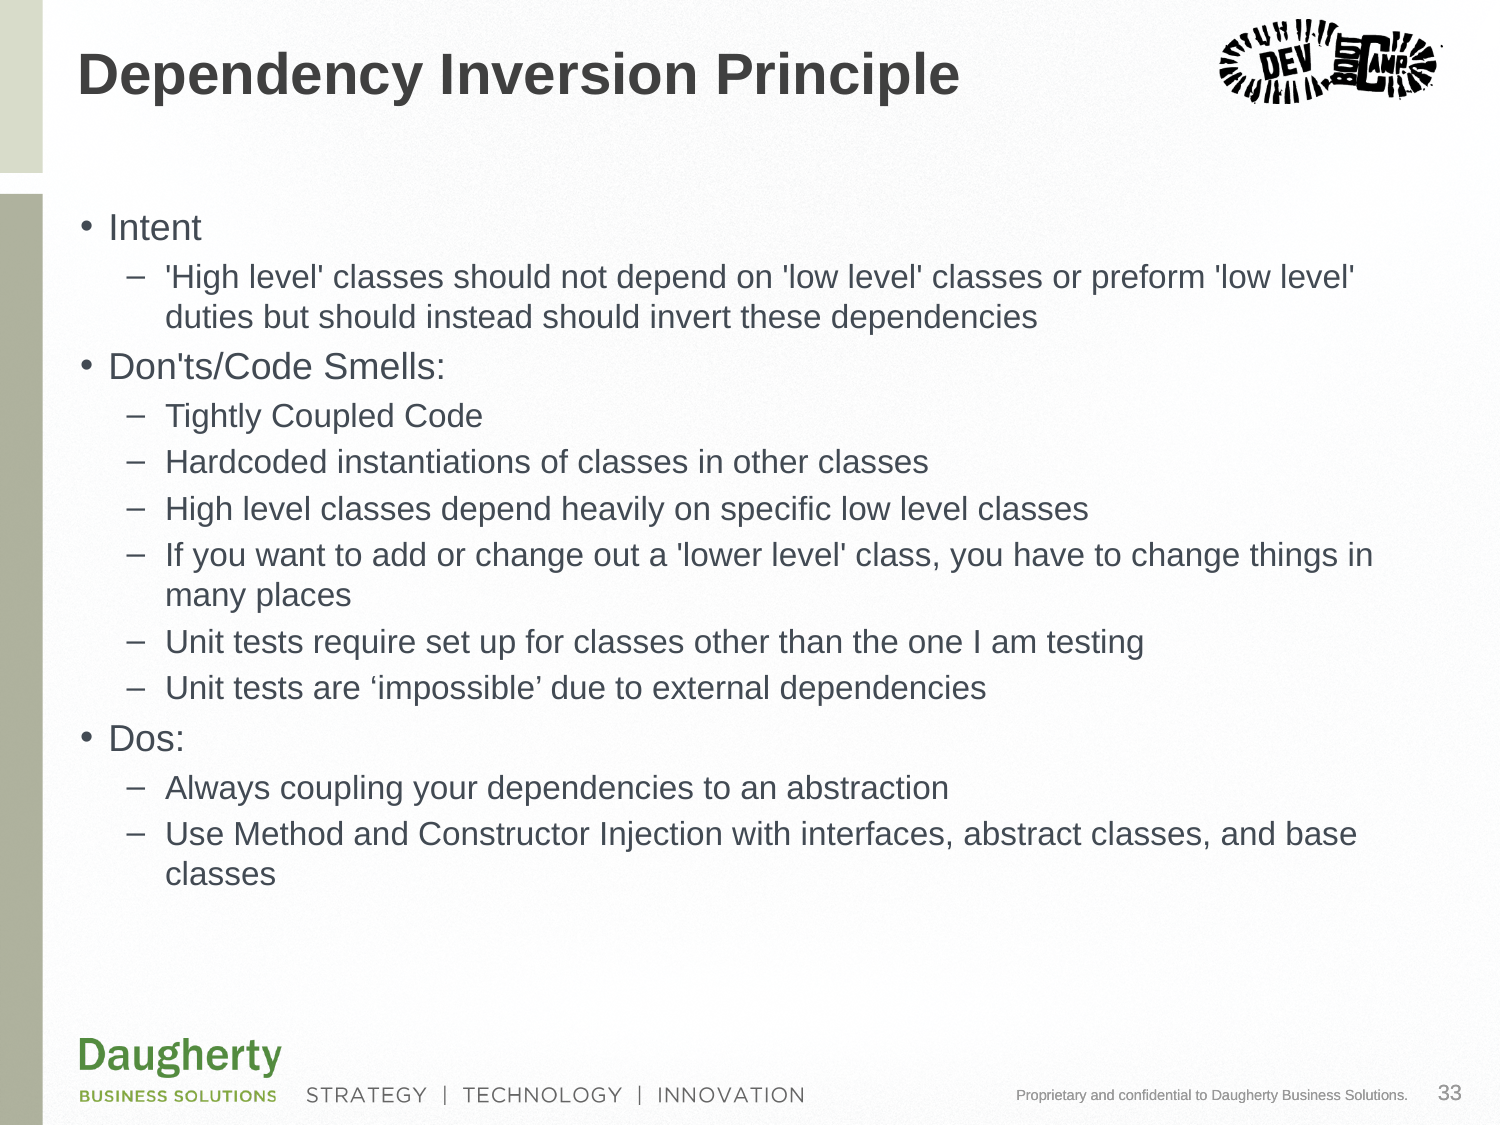

# Dependency Inversion Principle

Intent
'High level' classes should not depend on 'low level' classes or preform 'low level' duties but should instead should invert these dependencies
Don'ts/Code Smells:
Tightly Coupled Code
Hardcoded instantiations of classes in other classes
High level classes depend heavily on specific low level classes
If you want to add or change out a 'lower level' class, you have to change things in many places
Unit tests require set up for classes other than the one I am testing
Unit tests are ‘impossible’ due to external dependencies
Dos:
Always coupling your dependencies to an abstraction
Use Method and Constructor Injection with interfaces, abstract classes, and base classes
33
Proprietary and confidential to Daugherty Business Solutions.